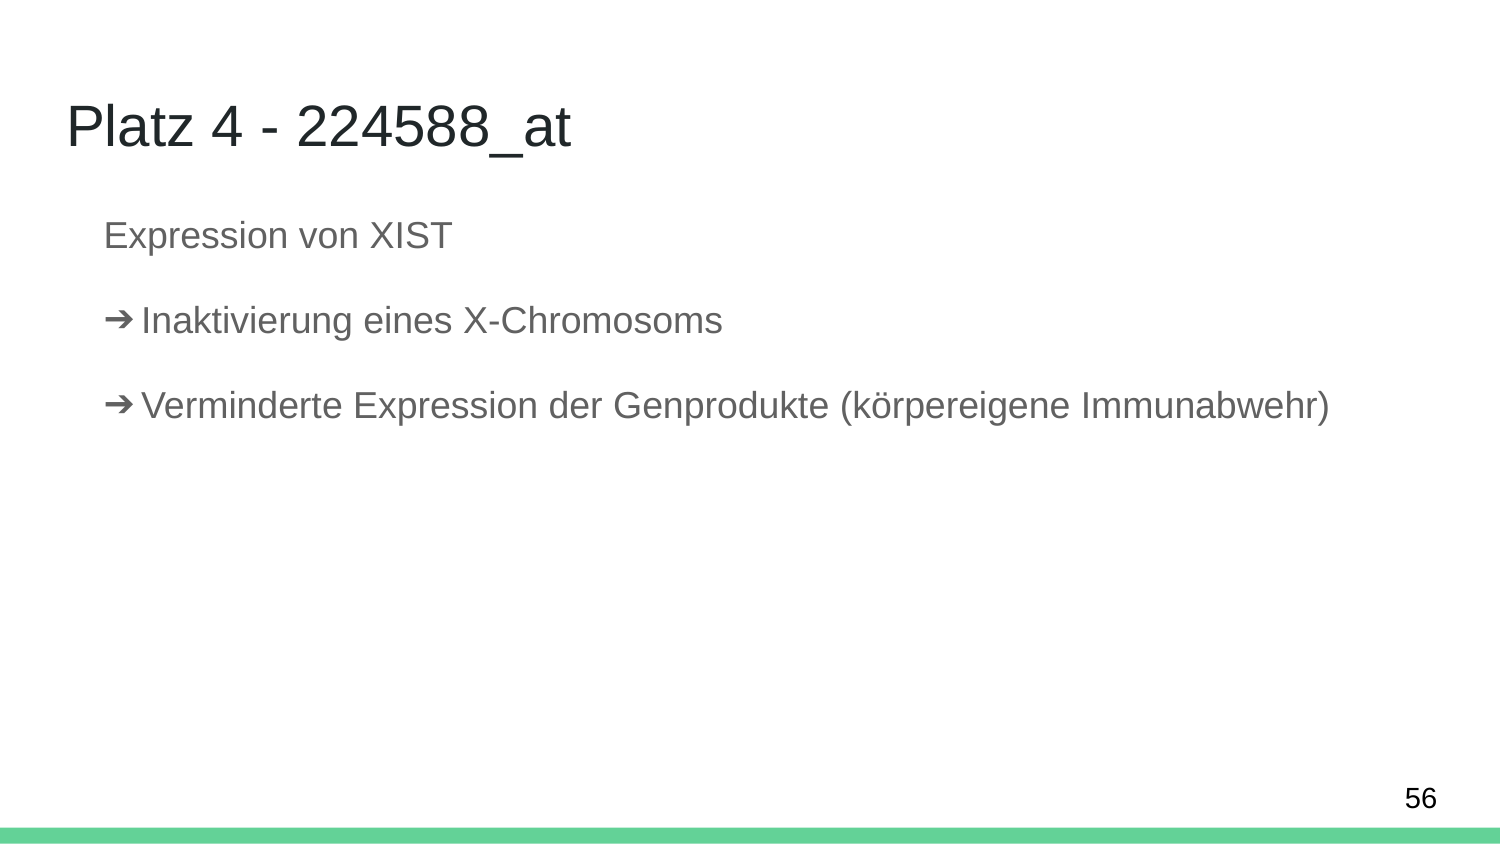

# Platz 4 - 224588_at
Expression von XIST
Inaktivierung eines X-Chromosoms
Verminderte Expression der Genprodukte (körpereigene Immunabwehr)
56